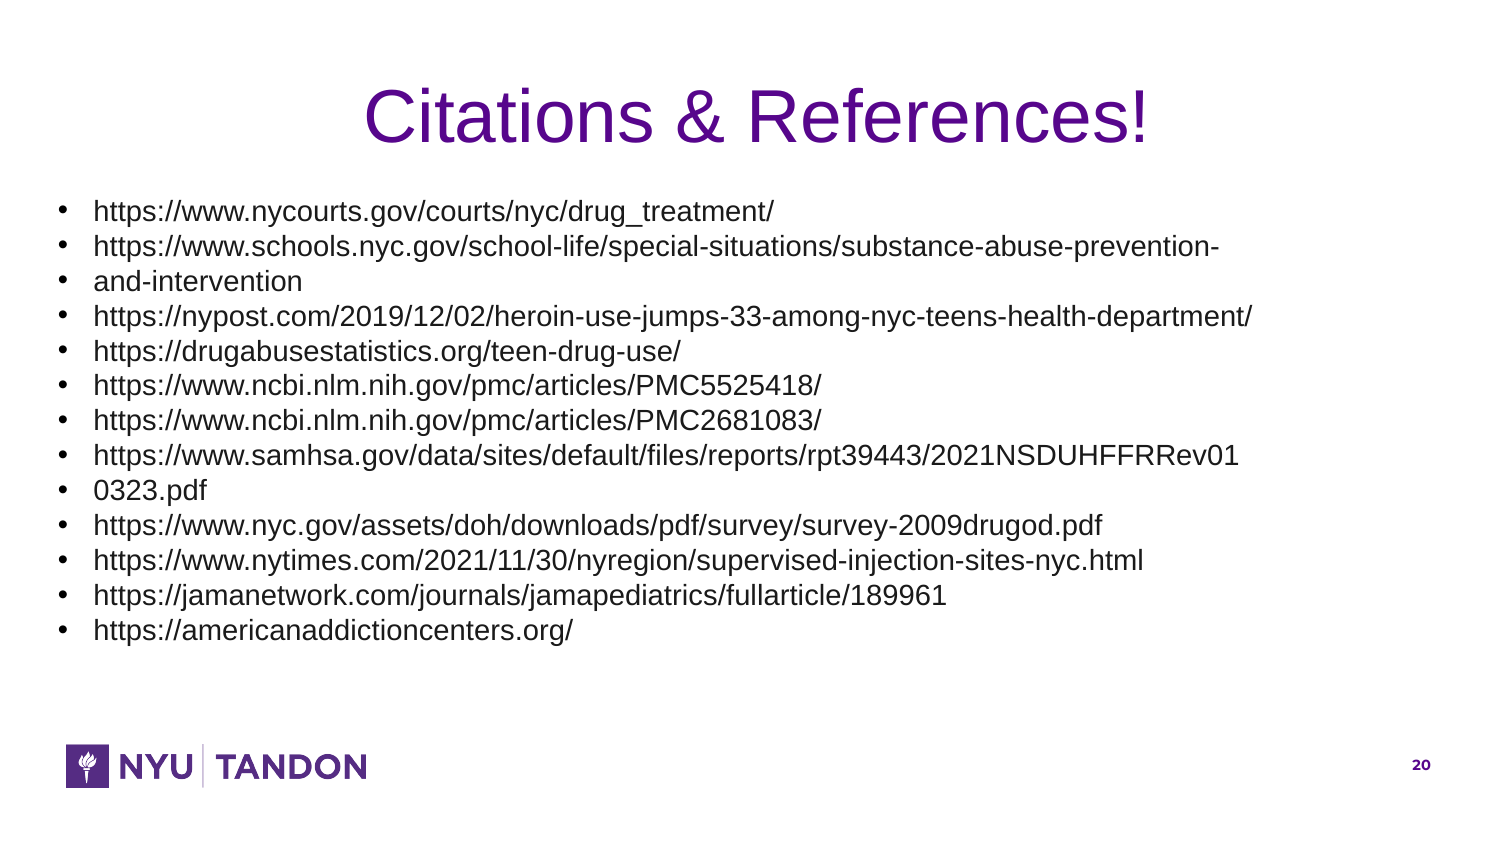

# Citations & References!
https://www.nycourts.gov/courts/nyc/drug_treatment/
https://www.schools.nyc.gov/school-life/special-situations/substance-abuse-prevention-
and-intervention
https://nypost.com/2019/12/02/heroin-use-jumps-33-among-nyc-teens-health-department/
https://drugabusestatistics.org/teen-drug-use/
https://www.ncbi.nlm.nih.gov/pmc/articles/PMC5525418/
https://www.ncbi.nlm.nih.gov/pmc/articles/PMC2681083/
https://www.samhsa.gov/data/sites/default/files/reports/rpt39443/2021NSDUHFFRRev01
0323.pdf
https://www.nyc.gov/assets/doh/downloads/pdf/survey/survey-2009drugod.pdf
https://www.nytimes.com/2021/11/30/nyregion/supervised-injection-sites-nyc.html
https://jamanetwork.com/journals/jamapediatrics/fullarticle/189961
https://americanaddictioncenters.org/